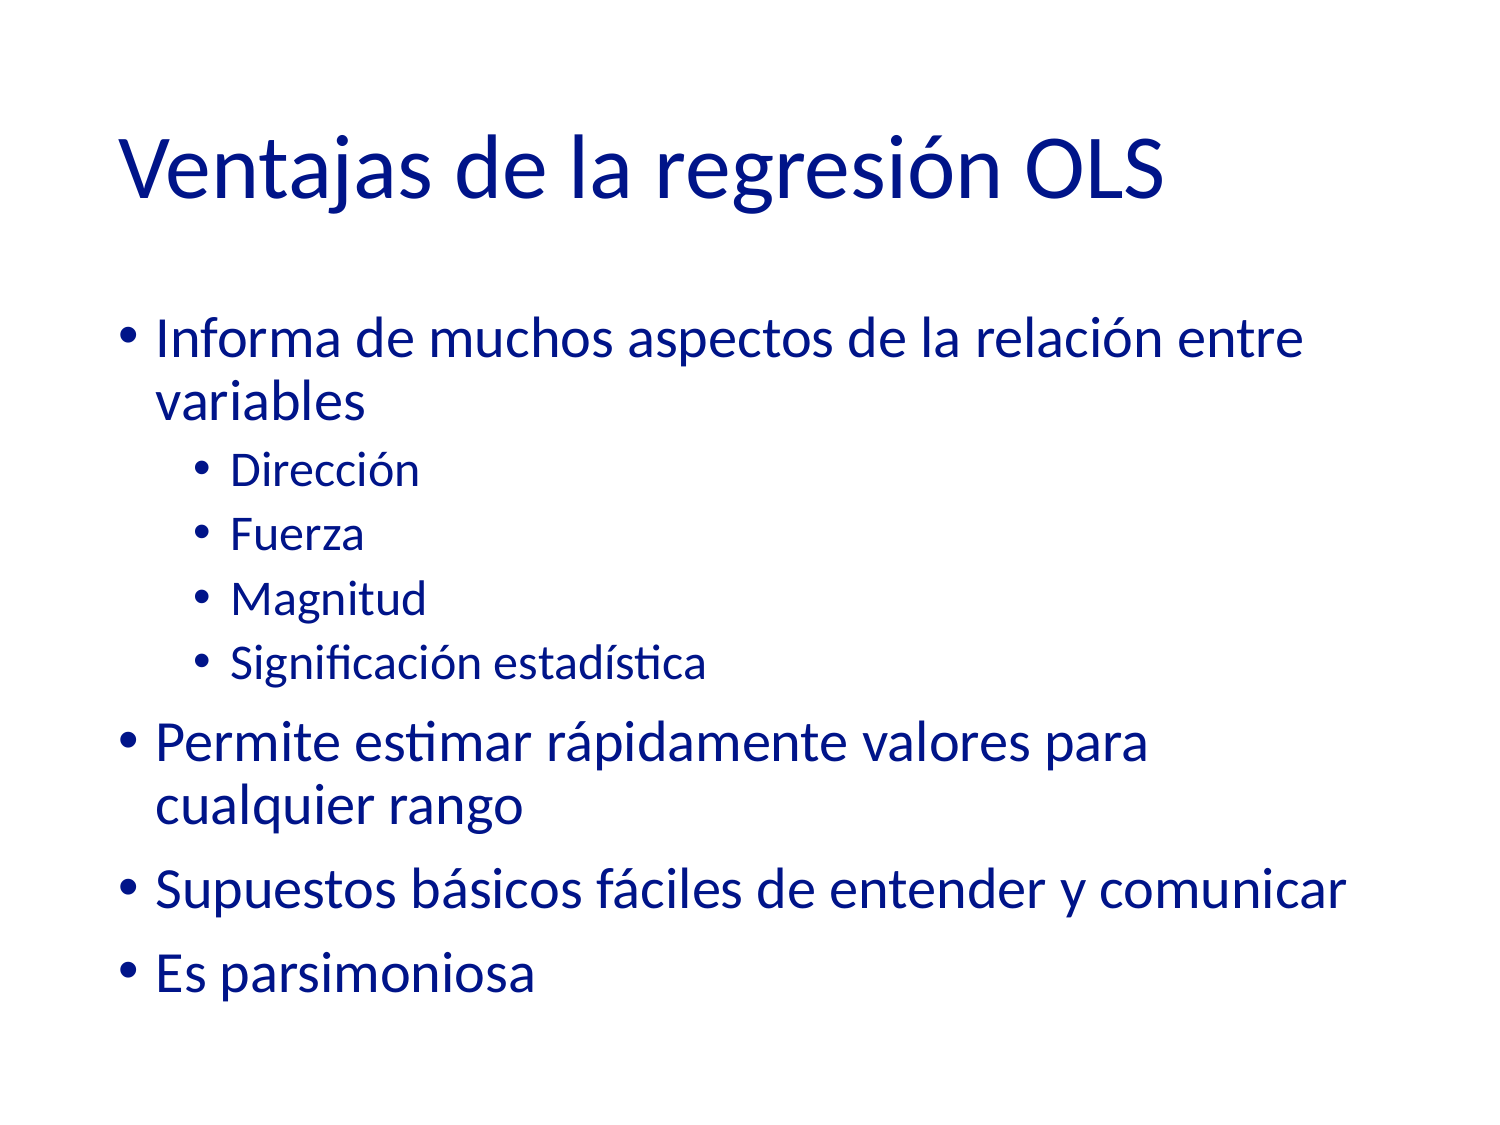

# Ventajas de la regresión OLS
Informa de muchos aspectos de la relación entre variables
Dirección
Fuerza
Magnitud
Significación estadística
Permite estimar rápidamente valores para cualquier rango
Supuestos básicos fáciles de entender y comunicar
Es parsimoniosa